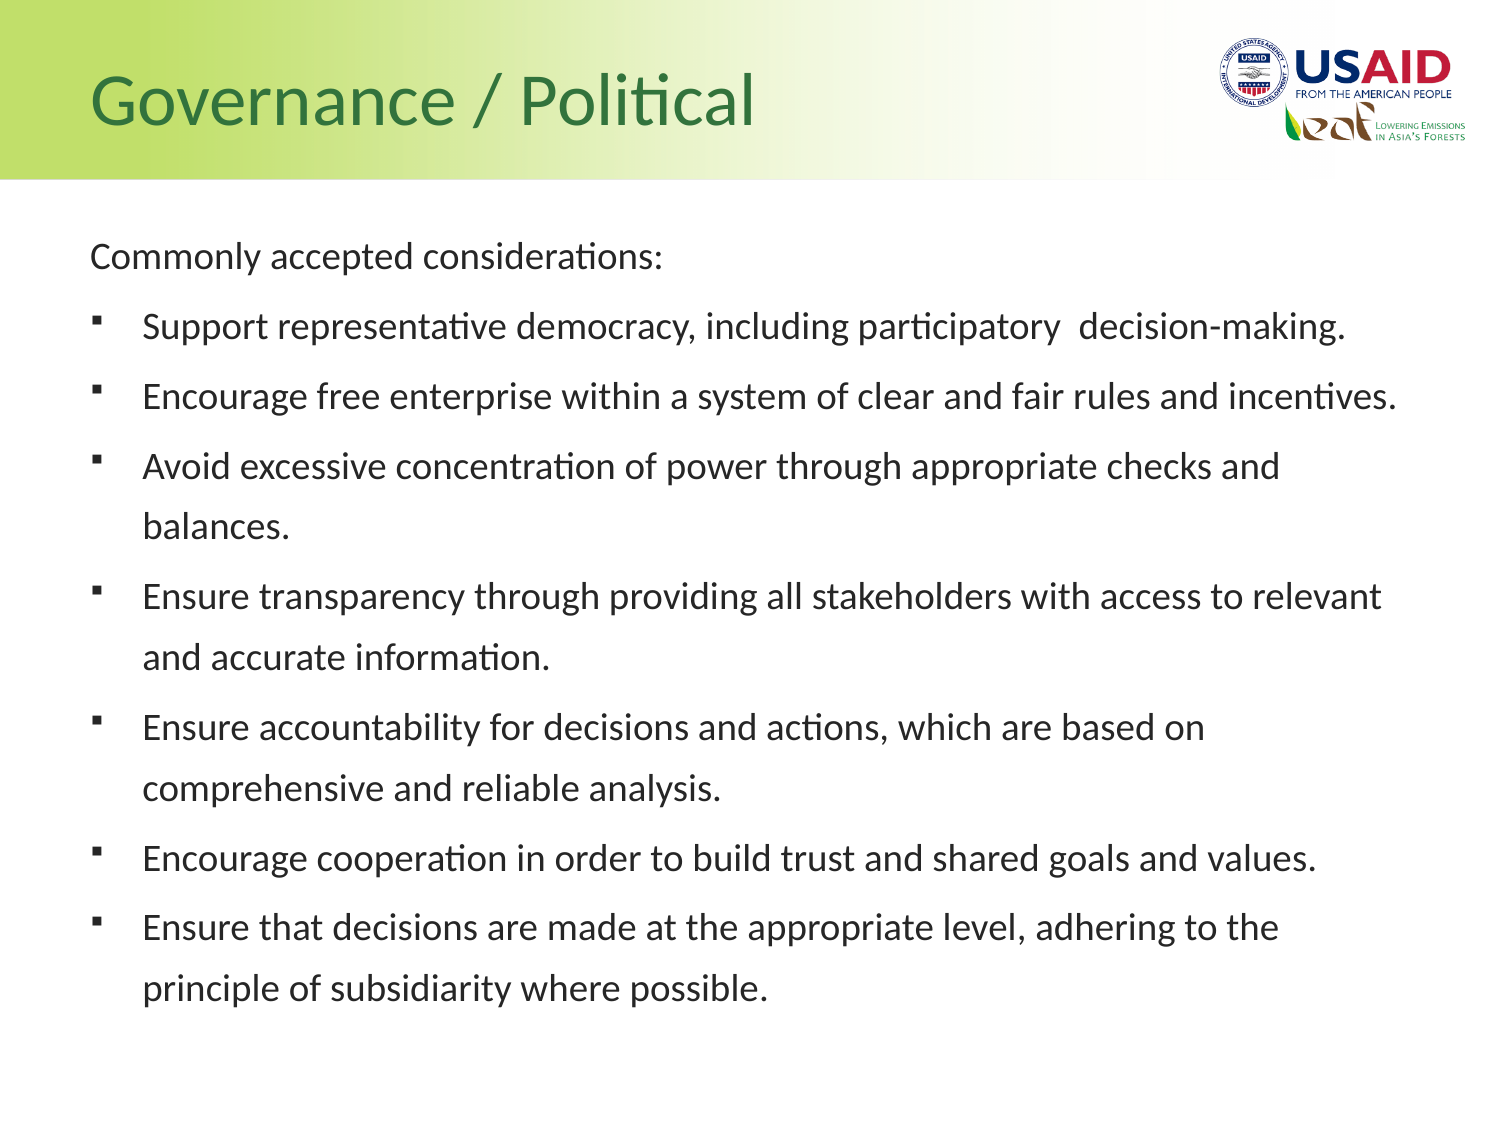

# Governance / Political
Commonly accepted considerations:
Support representative democracy, including participatory  decision-making.
Encourage free enterprise within a system of clear and fair rules and incentives.
Avoid excessive concentration of power through appropriate checks and balances.
Ensure transparency through providing all stakeholders with access to relevant and accurate information.
Ensure accountability for decisions and actions, which are based on comprehensive and reliable analysis.
Encourage cooperation in order to build trust and shared goals and values.
Ensure that decisions are made at the appropriate level, adhering to the principle of subsidiarity where possible.